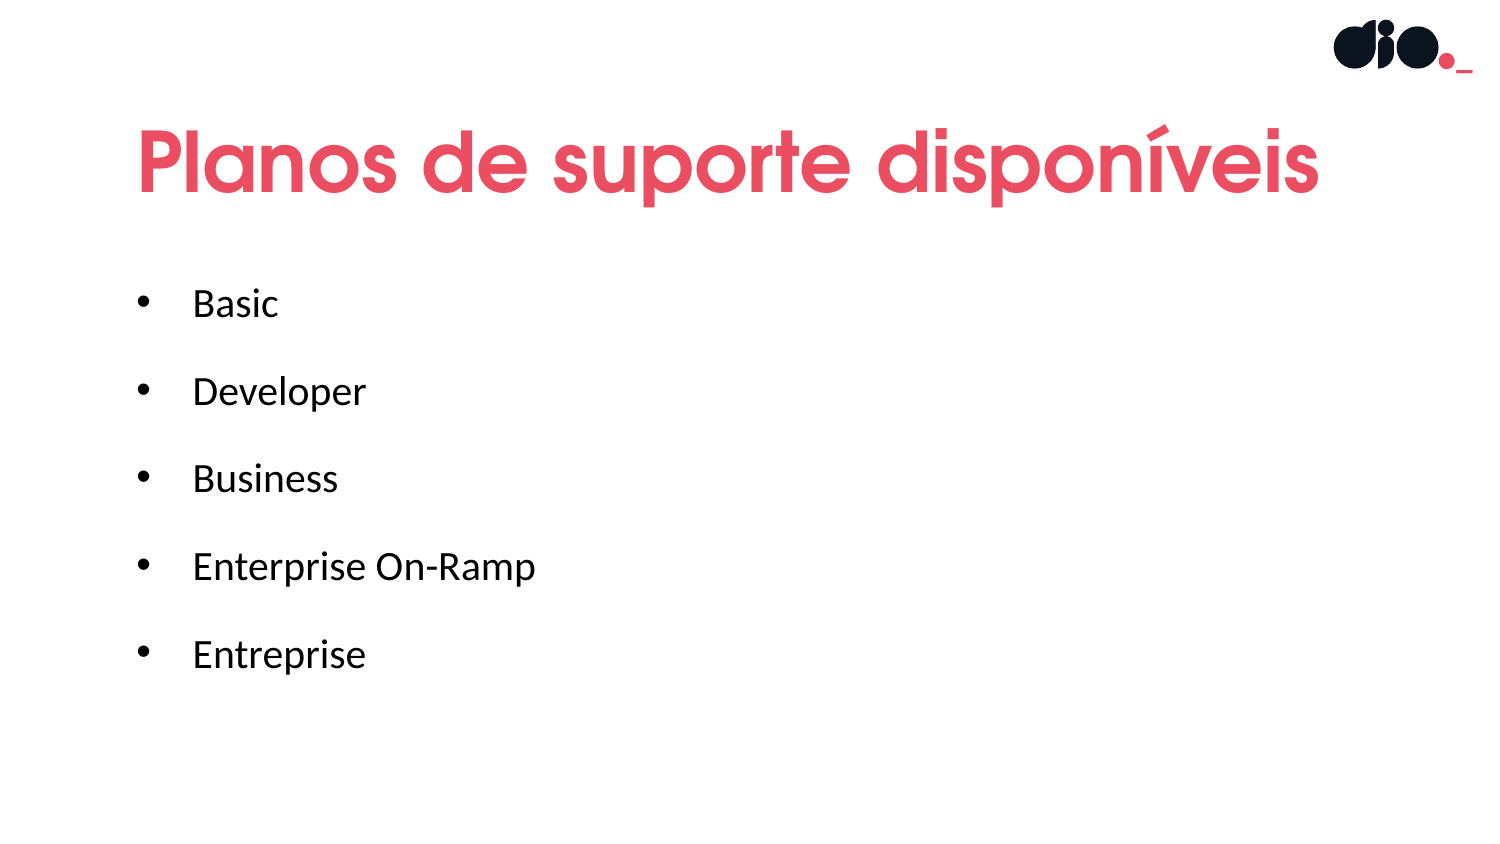

Planos de suporte disponíveis
Basic
Developer
Business
Enterprise On-Ramp
Entreprise